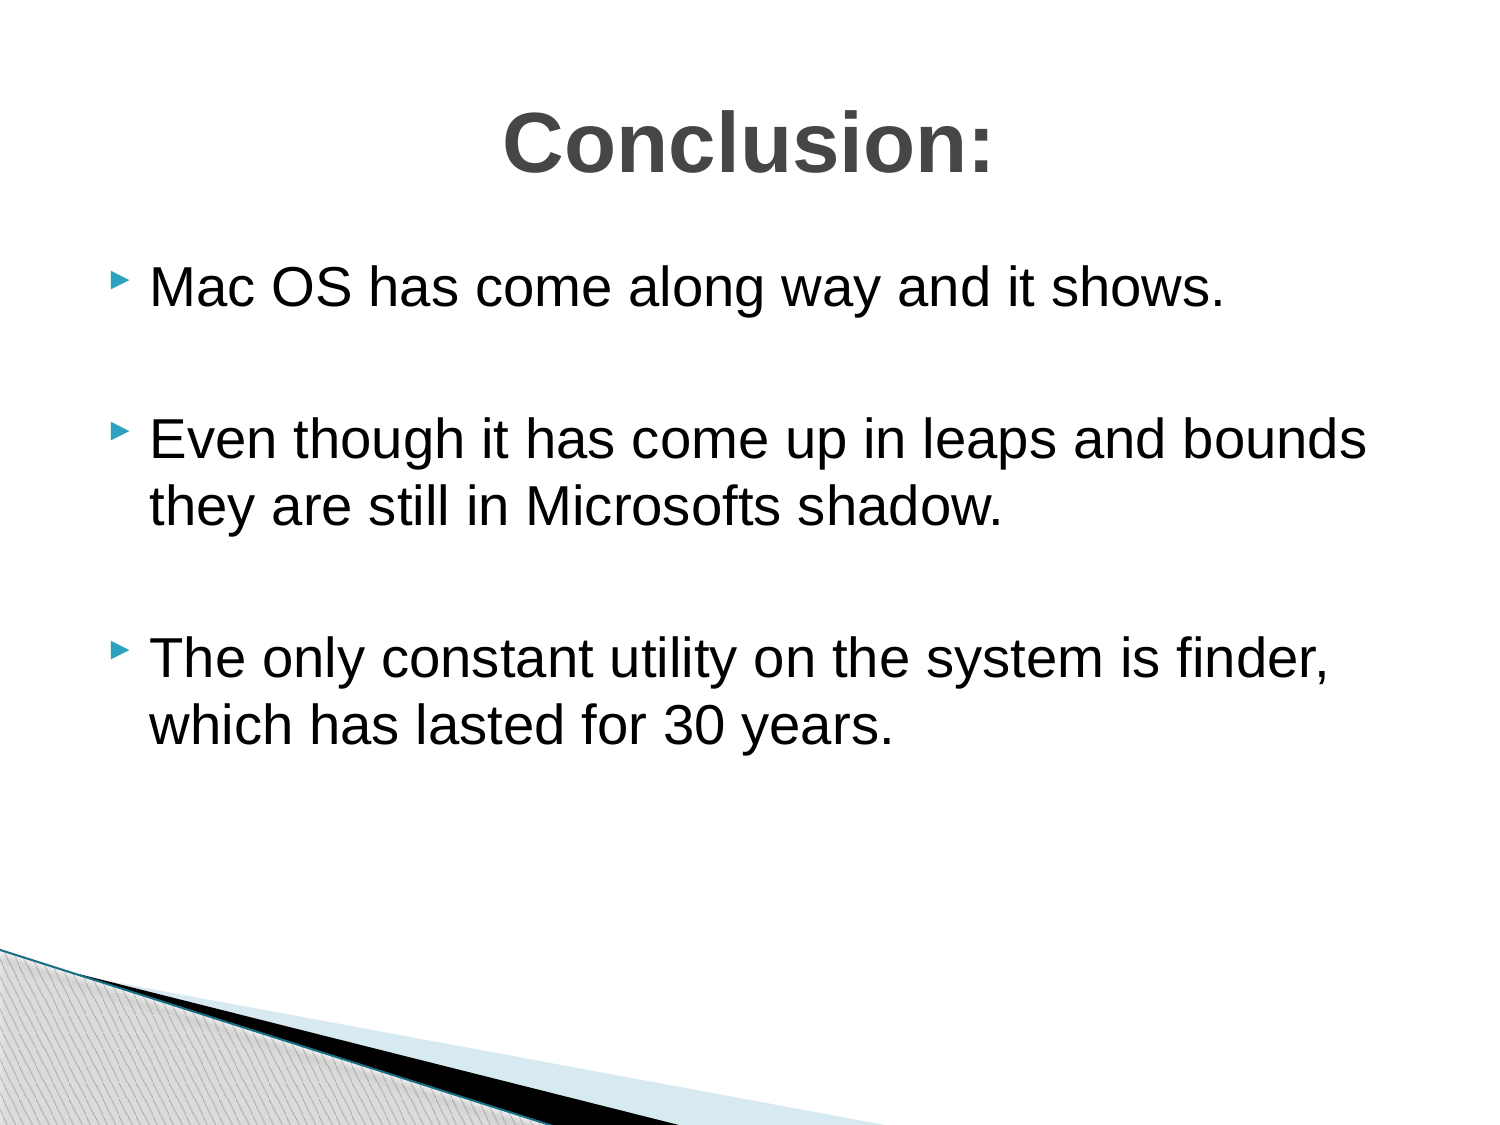

# Conclusion:
Mac OS has come along way and it shows.

Even though it has come up in leaps and bounds they are still in Microsofts shadow.

The only constant utility on the system is finder, which has lasted for 30 years.